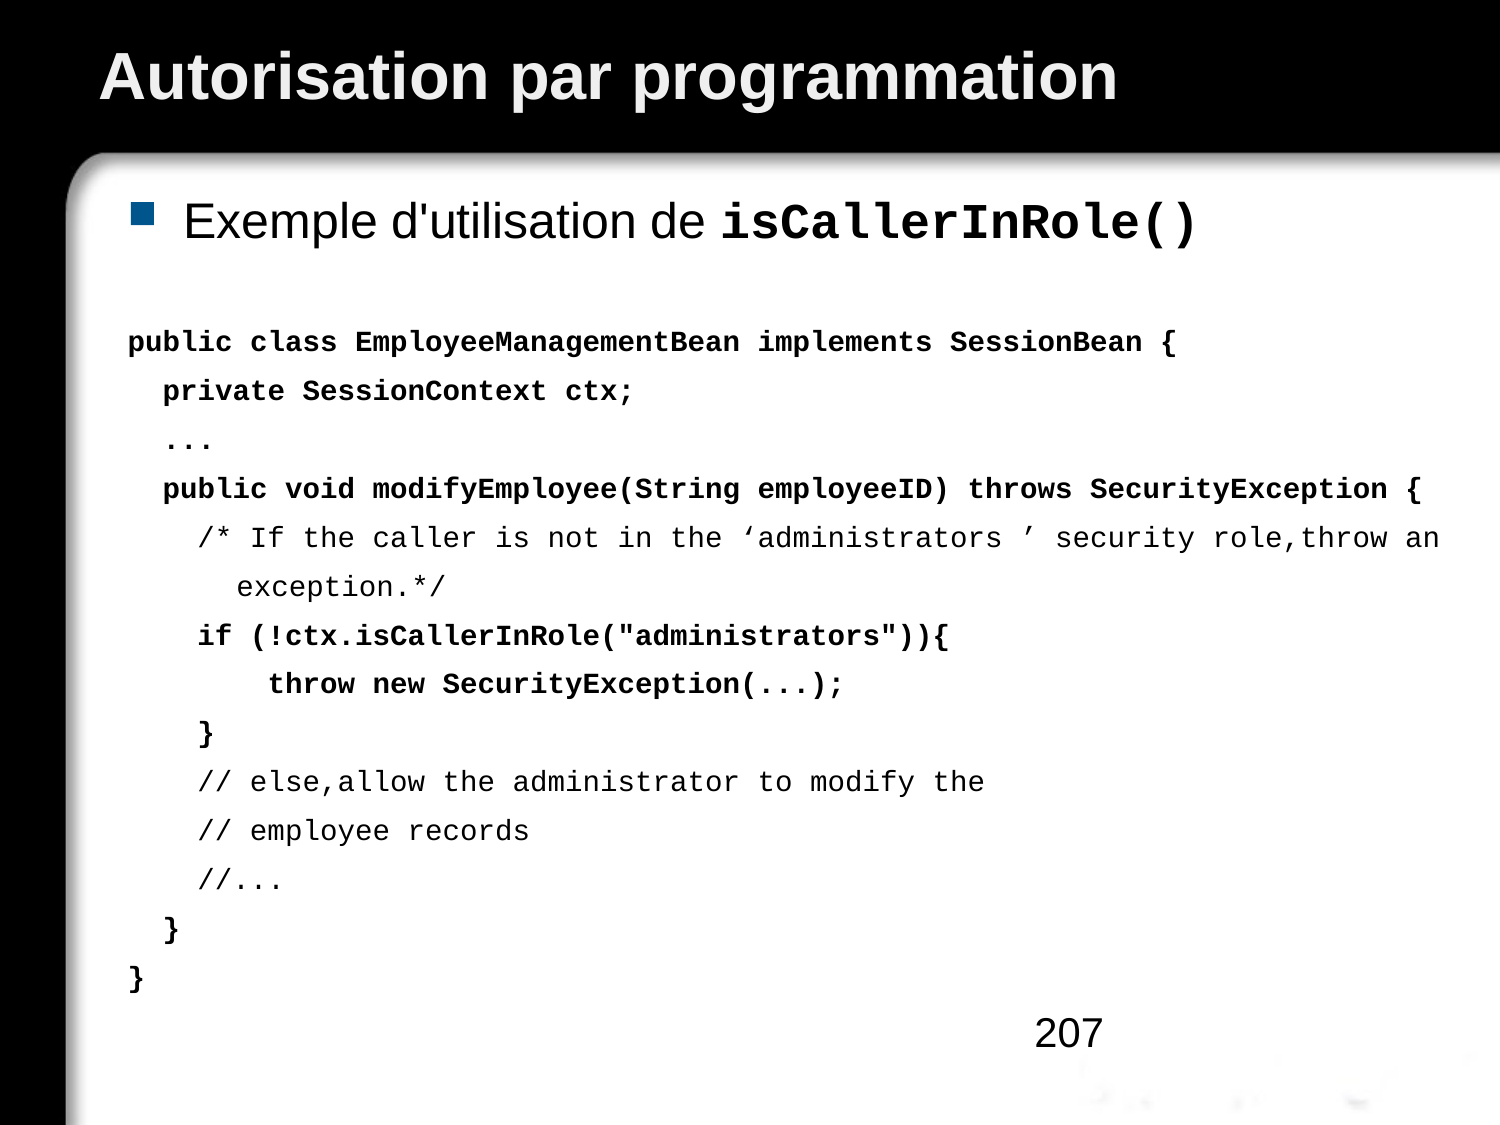

# Autorisation par programmation
Exemple d'utilisation de isCallerInRole()
public class EmployeeManagementBean implements SessionBean {
  private SessionContext ctx;
  ...
  public void modifyEmployee(String employeeID) throws SecurityException {
    /* If the caller is not in the ‘administrators ’ security role,throw an
	   exception.*/
    if (!ctx.isCallerInRole("administrators")){
        throw new SecurityException(...);
    }
    // else,allow the administrator to modify the
    // employee records
    //...
  }
}